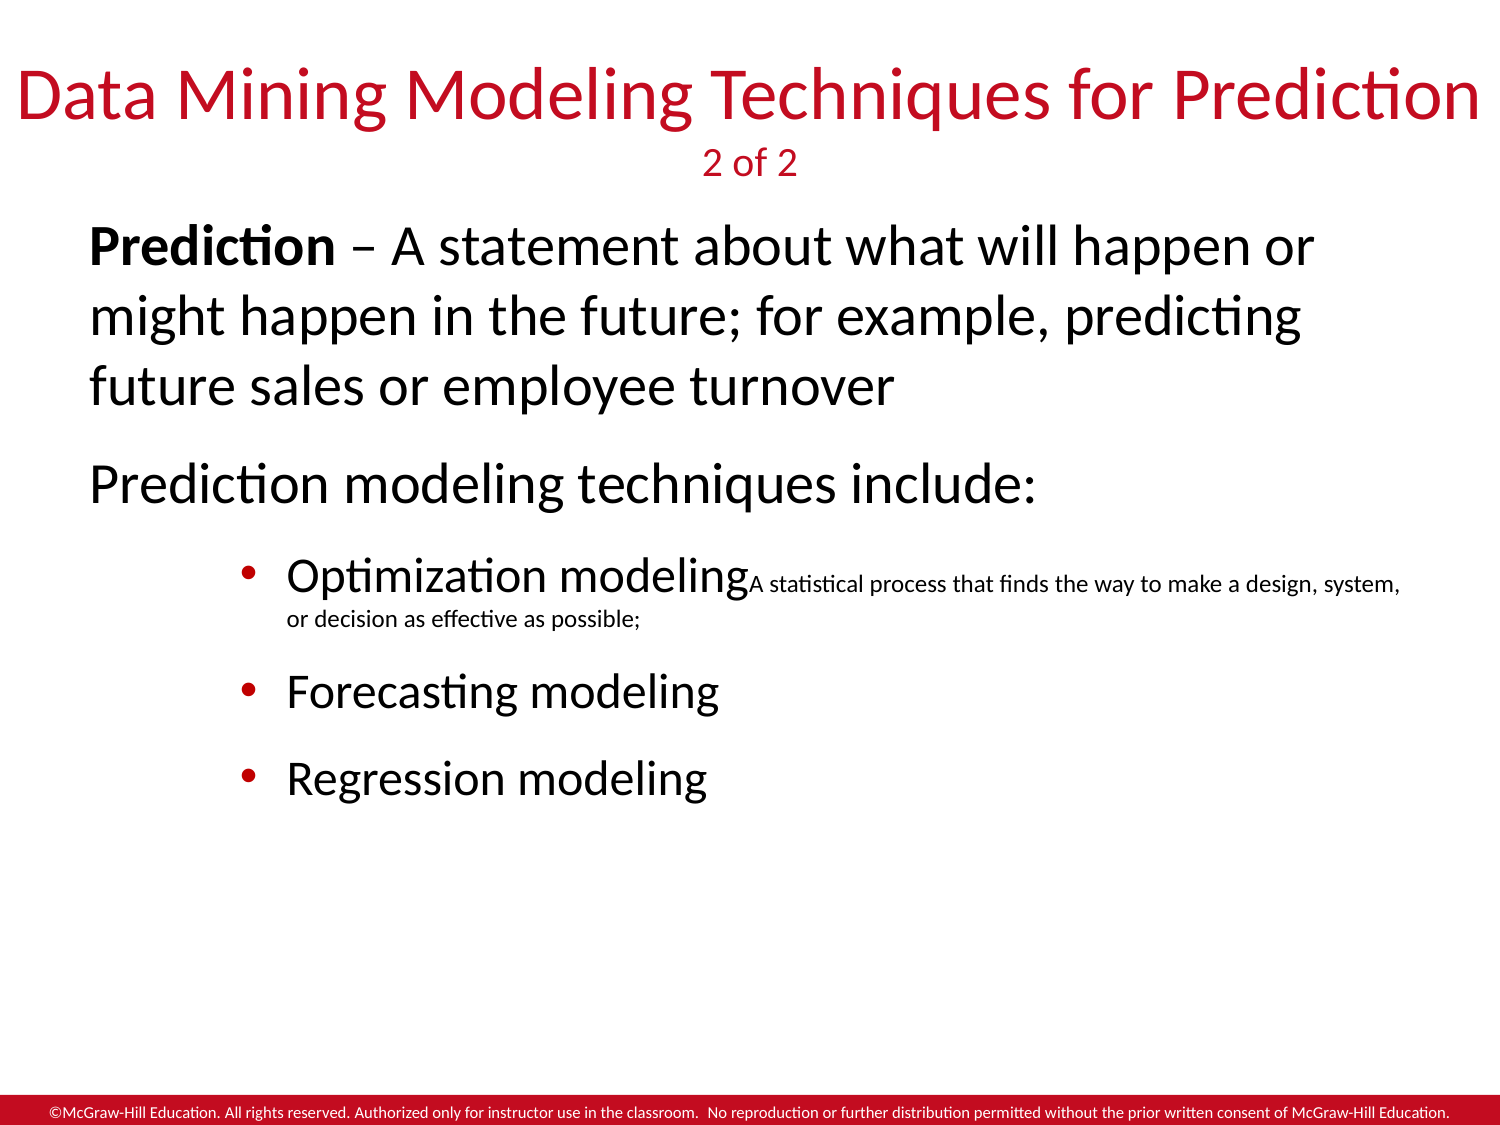

# Data Mining Modeling Techniques for Prediction 2 of 2
Prediction – A statement about what will happen or might happen in the future; for example, predicting future sales or employee turnover
Prediction modeling techniques include:
Optimization modelingA statistical process that finds the way to make a design, system, or decision as effective as possible;
Forecasting modeling
Regression modeling